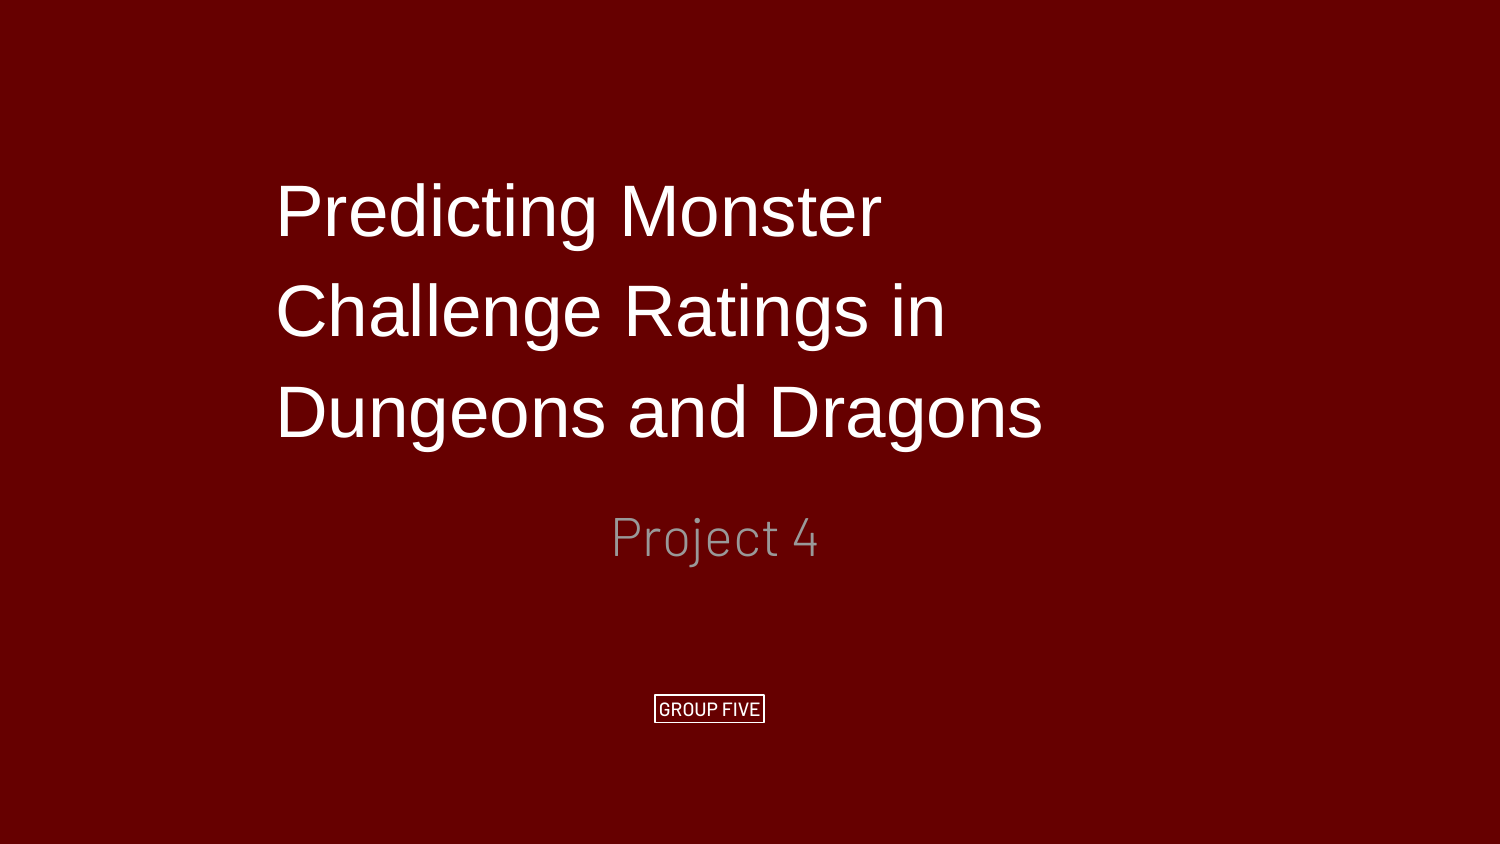

# Predicting Monster
Challenge Ratings in
Dungeons and Dragons
Project 4
 GROUP FIVE